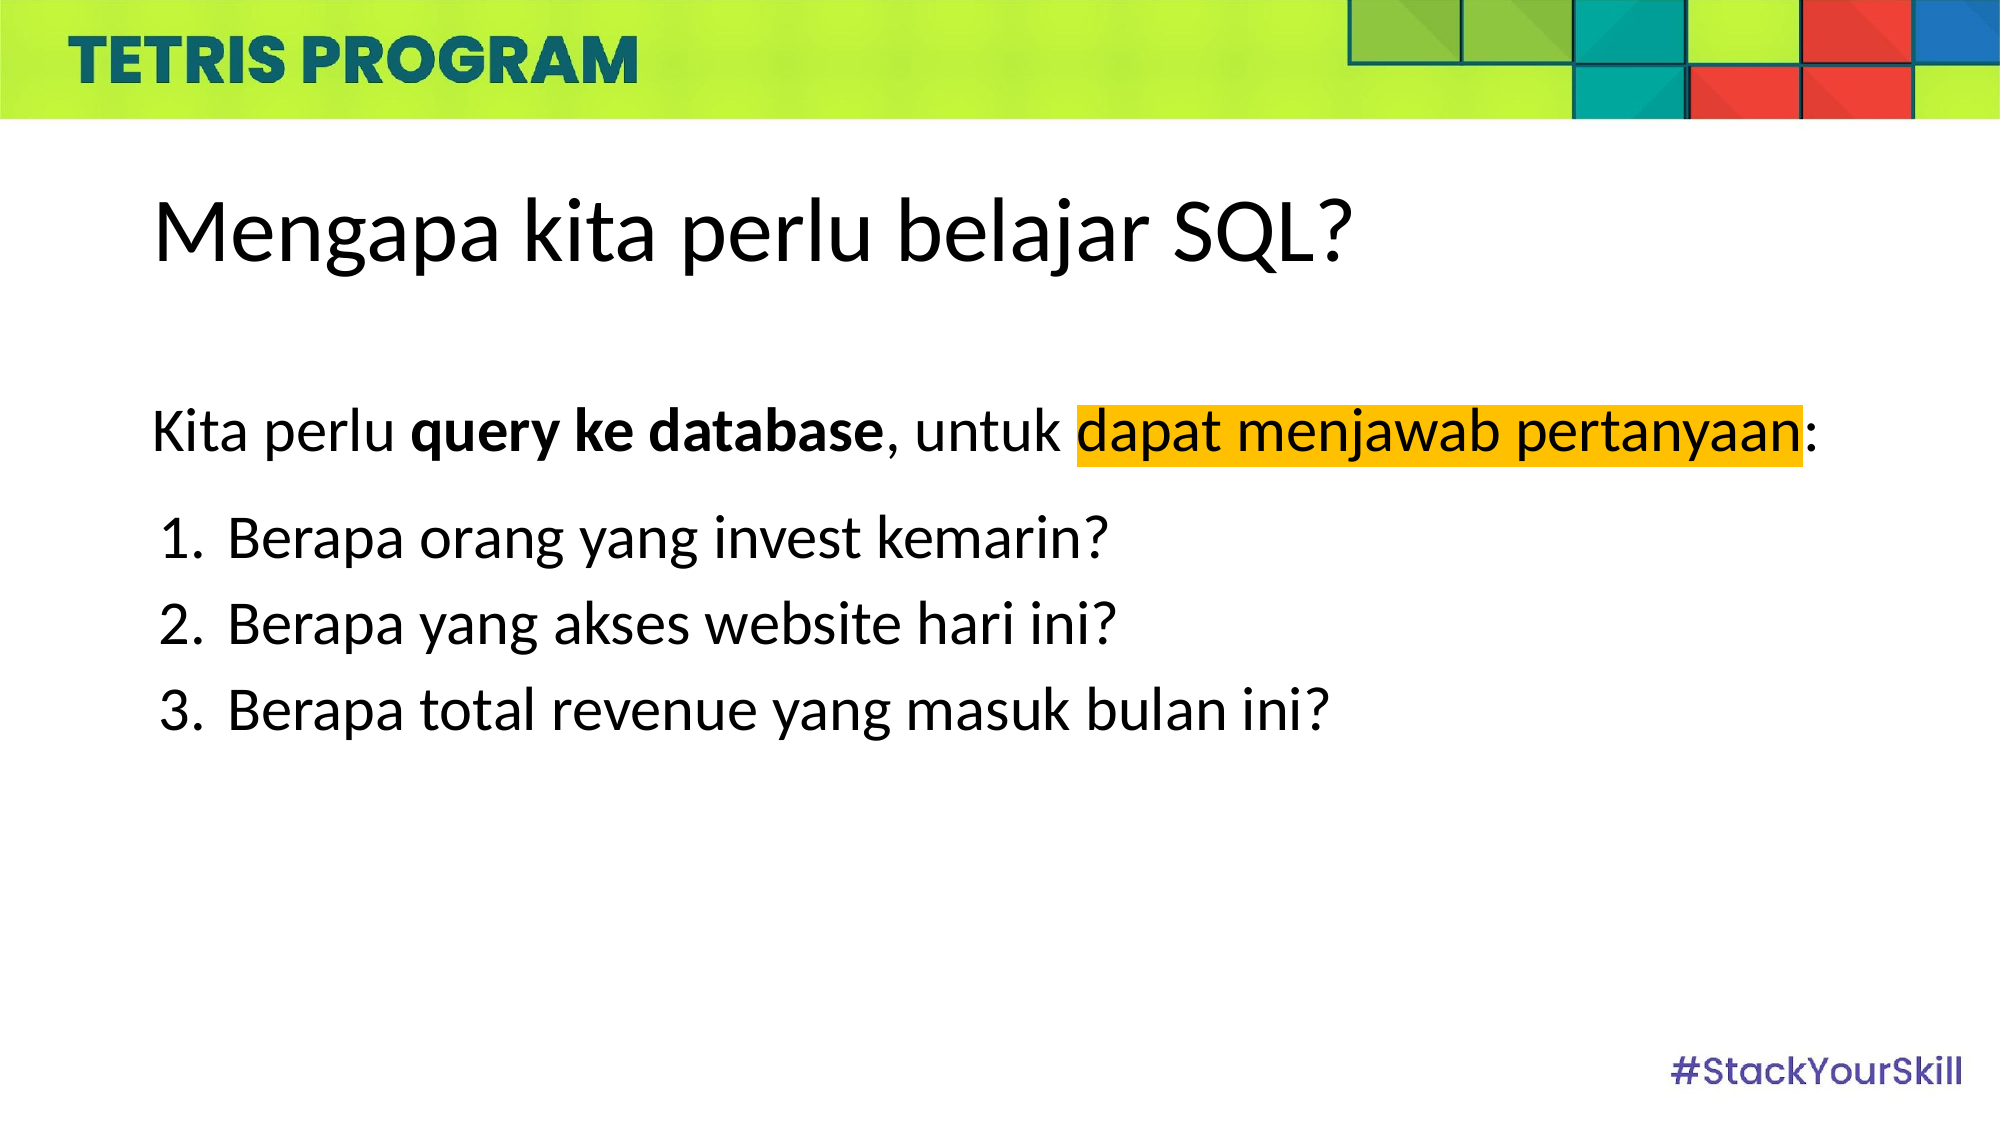

# Mengapa kita perlu belajar SQL?
Kita perlu query ke database, untuk dapat menjawab pertanyaan:
Berapa orang yang invest kemarin?
Berapa yang akses website hari ini?
Berapa total revenue yang masuk bulan ini?